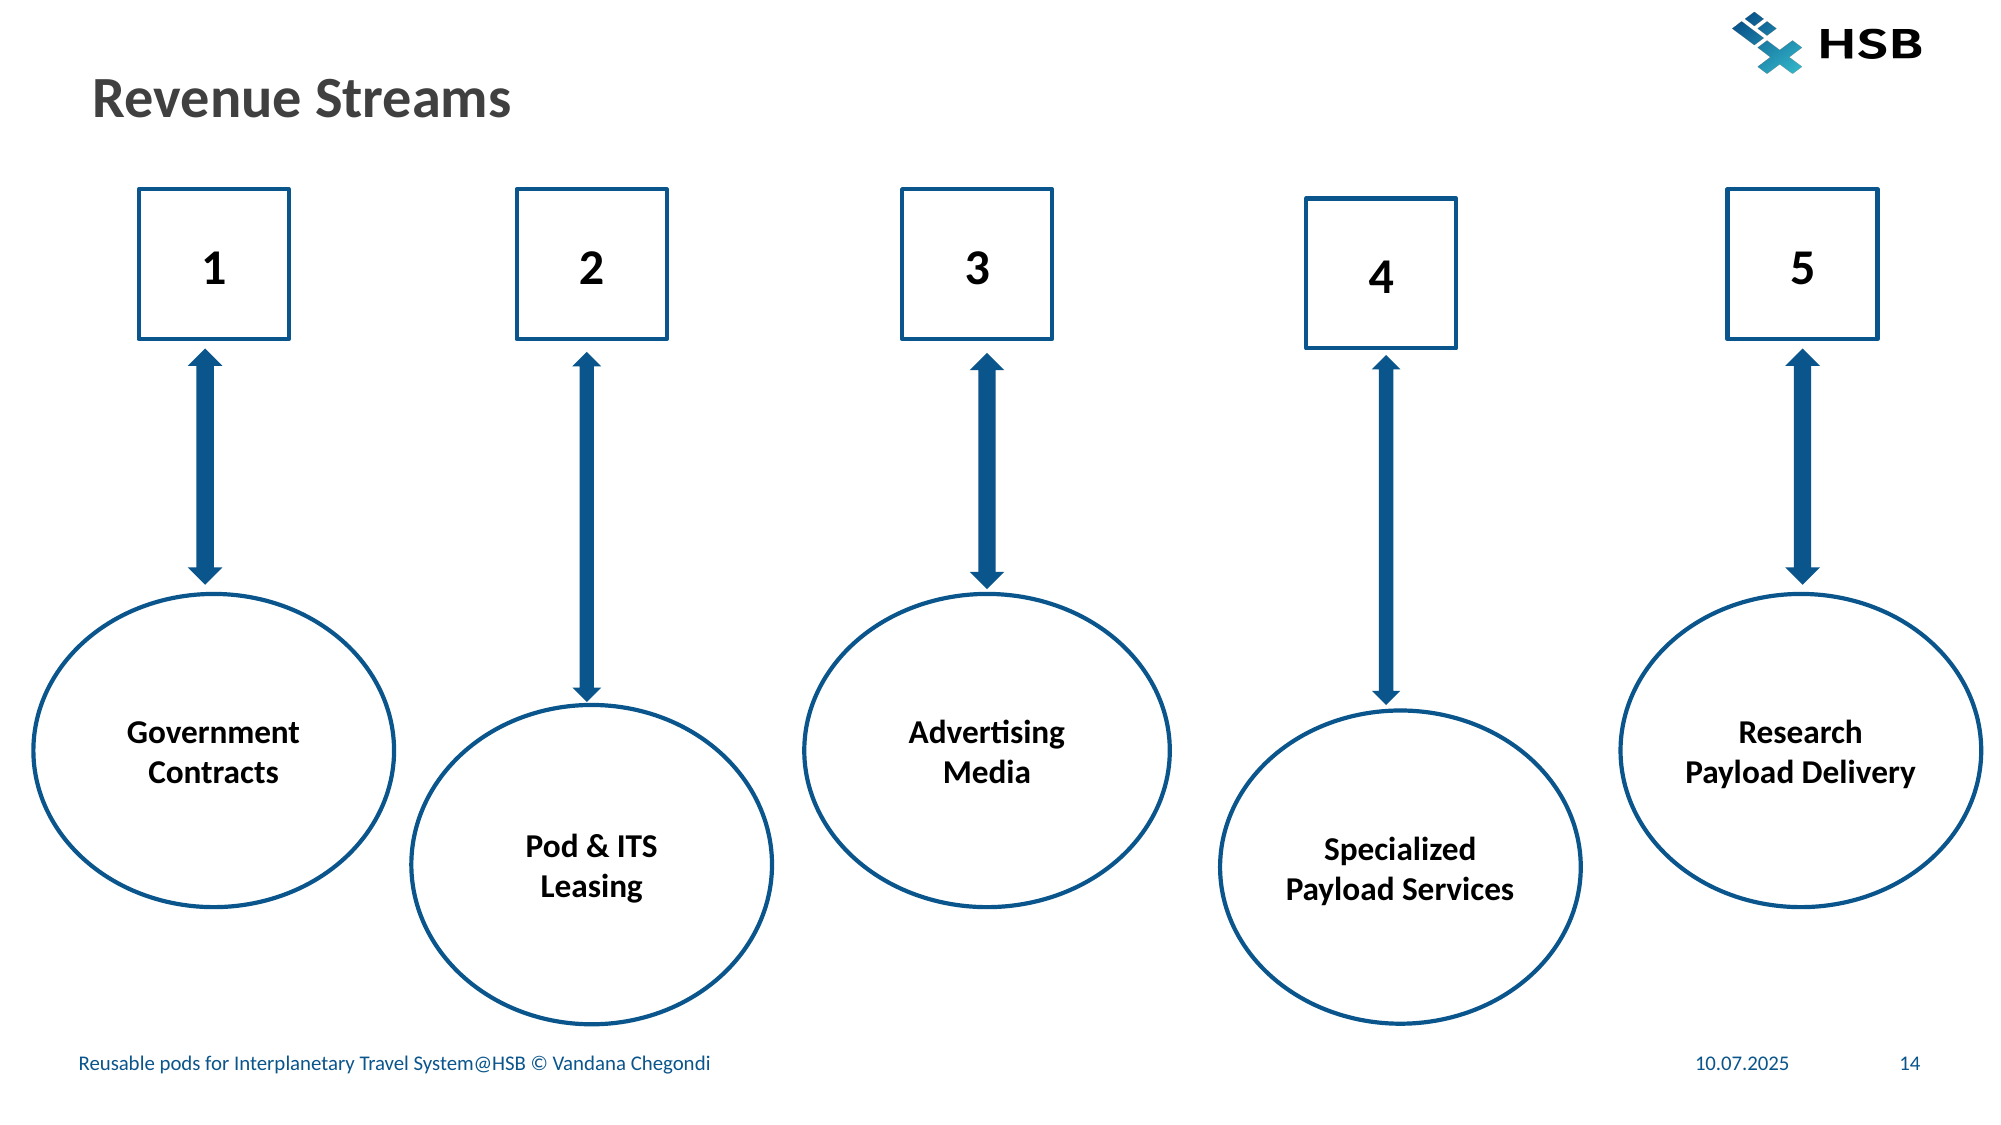

Revenue Streams
1
2
3
5
4

Government Contracts
Advertising
Media
Research Payload Delivery
Pod & ITS Leasing
Specialized Payload Services
Reusable pods for Interplanetary Travel System@HSB © Vandana Chegondi
10.07.2025
14